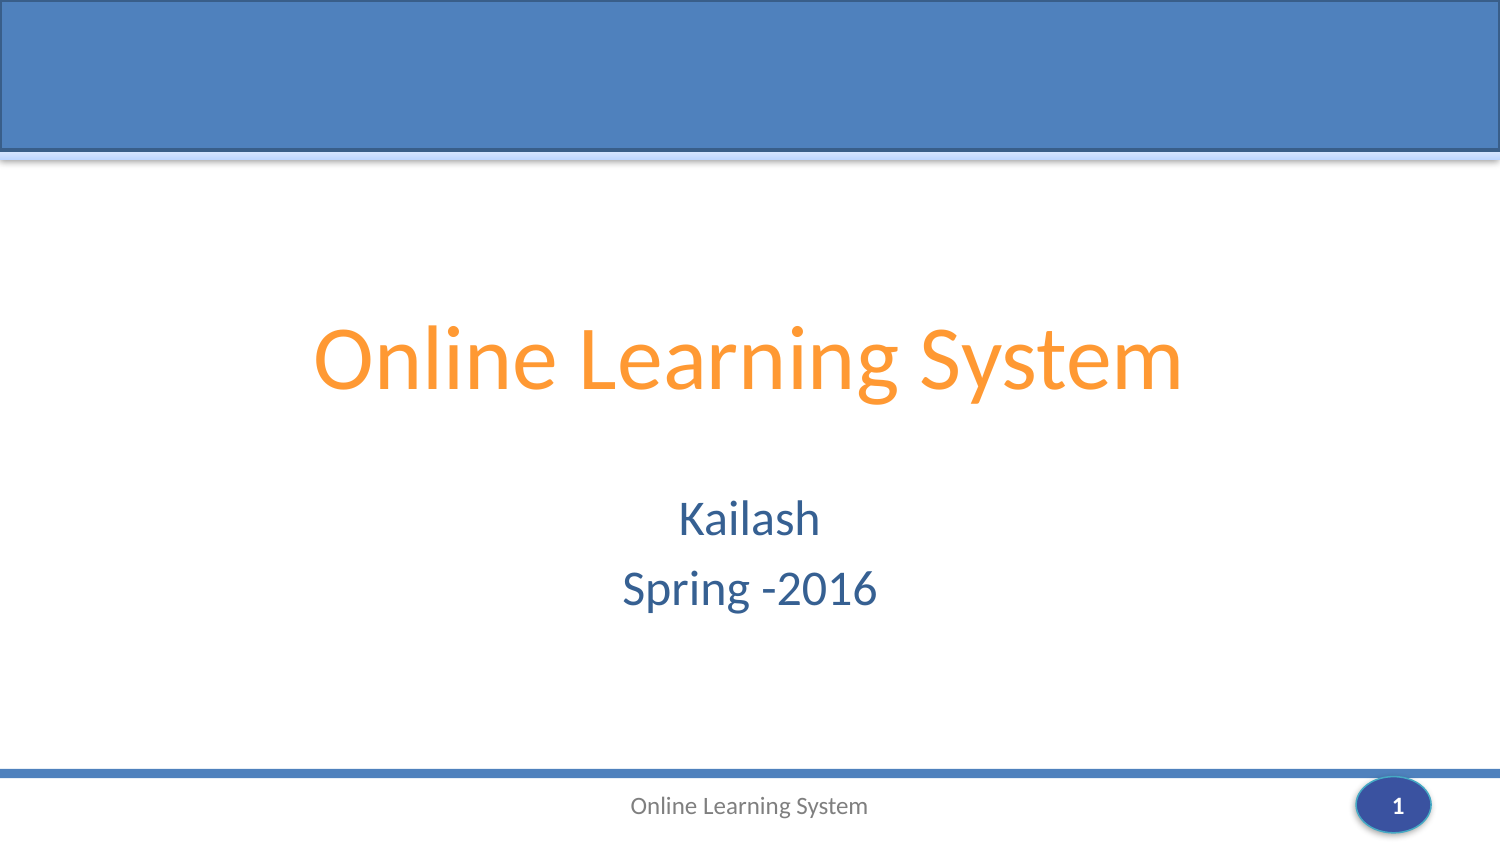

# Online Learning System
Kailash
Spring -2016
1
Online Learning System